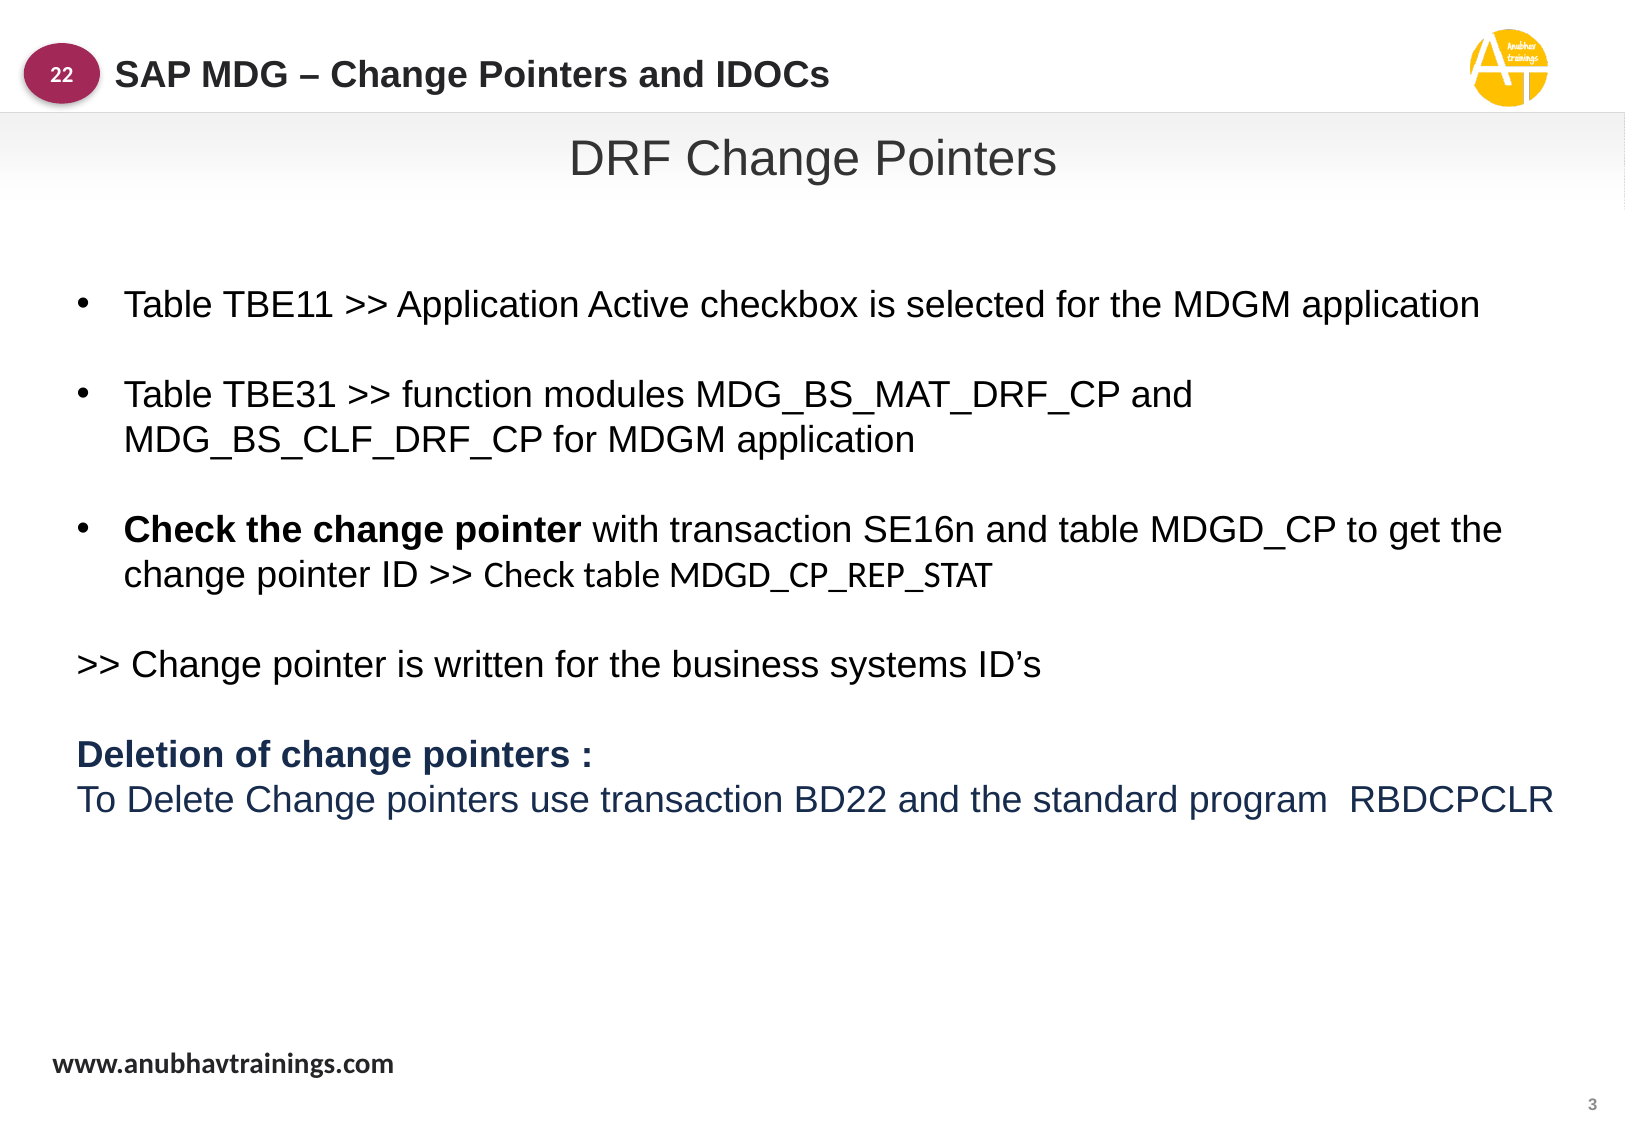

SAP MDG – Change Pointers and IDOCs
22
DRF Change Pointers
Table TBE11 >> Application Active checkbox is selected for the MDGM application

Table TBE31 >> function modules MDG_BS_MAT_DRF_CP and MDG_BS_CLF_DRF_CP for MDGM application

Check the change pointer with transaction SE16n and table MDGD_CP to get the change pointer ID >> Check table MDGD_CP_REP_STAT

>> Change pointer is written for the business systems ID’s

Deletion of change pointers :
To Delete Change pointers use transaction BD22 and the standard program  RBDCPCLR